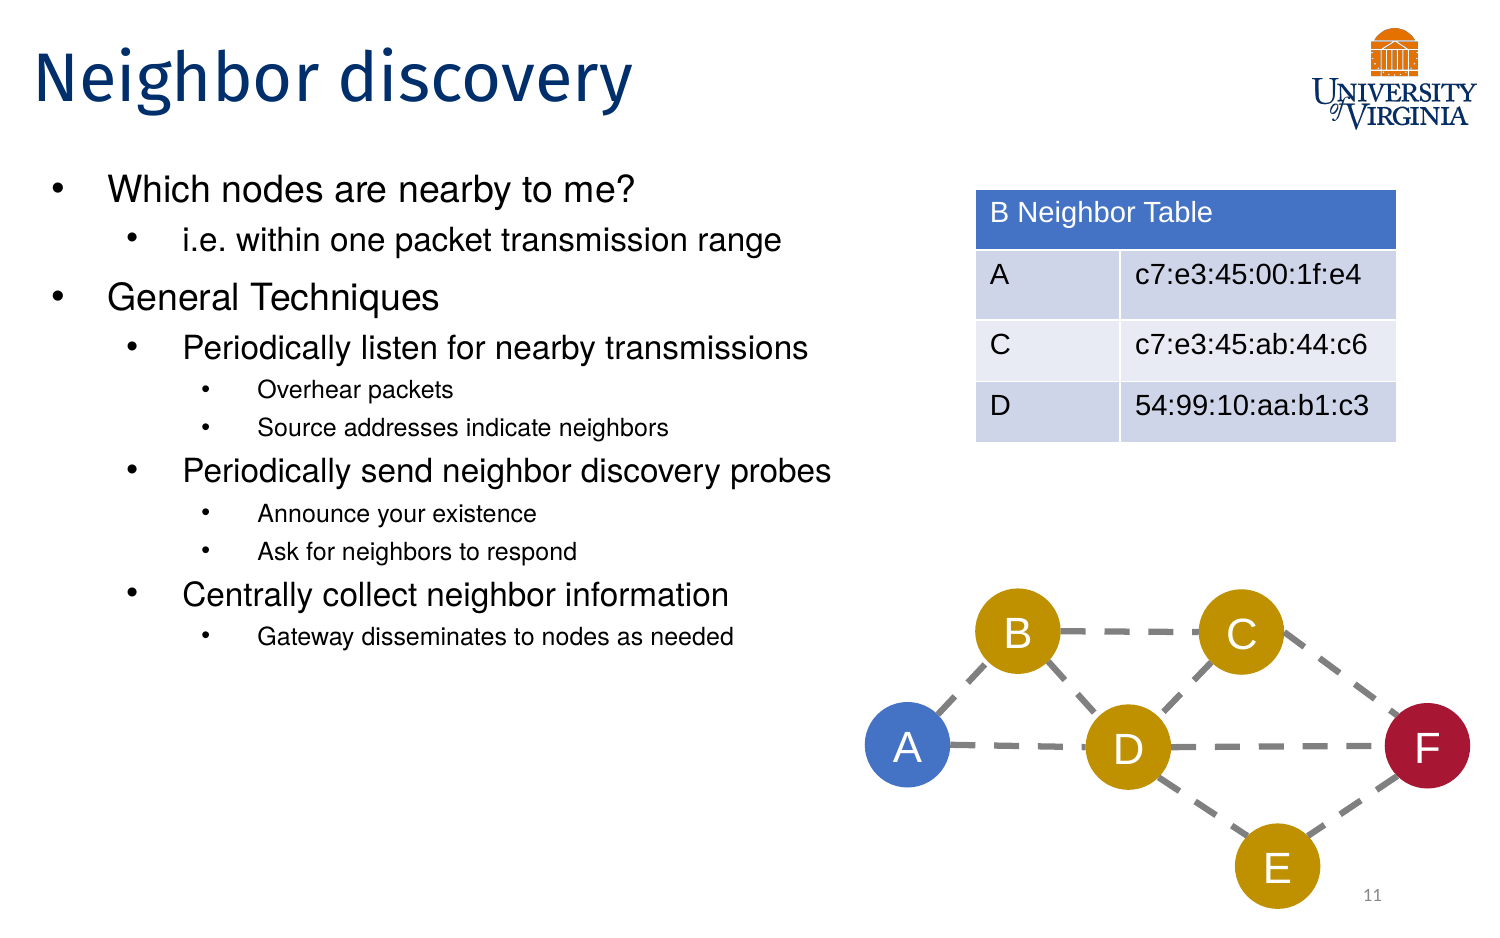

# Neighbor discovery
Which nodes are nearby to me?
i.e. within one packet transmission range
General Techniques
Periodically listen for nearby transmissions
Overhear packets
Source addresses indicate neighbors
Periodically send neighbor discovery probes
Announce your existence
Ask for neighbors to respond
Centrally collect neighbor information
Gateway disseminates to nodes as needed

| B Neighbor Table |  |
| --- | --- |
| A | c7:e3:45:00:1f:e4 |
| C | c7:e3:45:ab:44:c6 |
| D | 54:99:10:aa:b1:c3 |
B
C
A
F
D
E
11